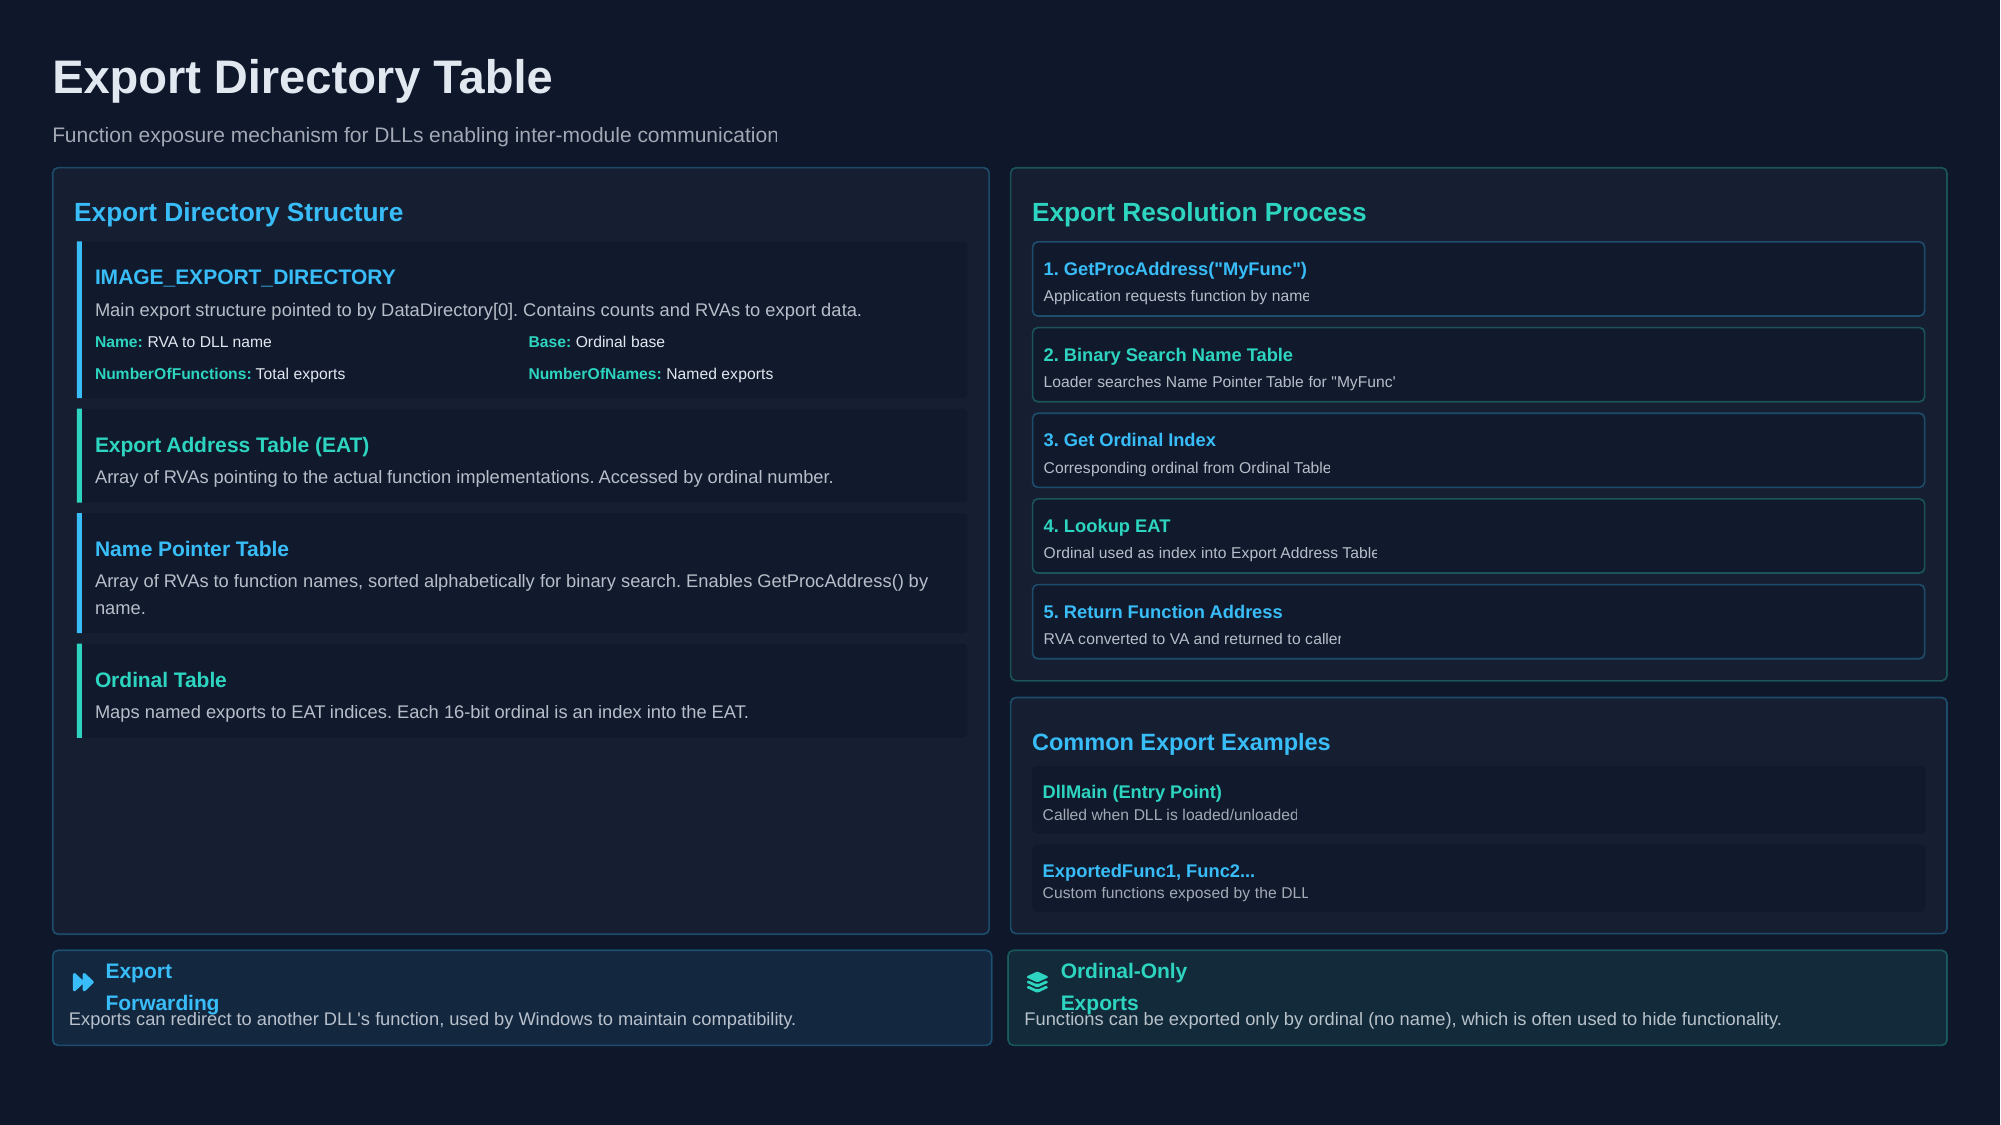

Export Directory Table
Function exposure mechanism for DLLs enabling inter-module communication

Export Directory Structure
Export Resolution Process

1. GetProcAddress("MyFunc")
IMAGE_EXPORT_DIRECTORY
Application requests function by name
Main export structure pointed to by DataDirectory[0]. Contains counts and RVAs to export data.

Name: RVA to DLL name
Base: Ordinal base
2. Binary Search Name Table
NumberOfFunctions: Total exports
NumberOfNames: Named exports
Loader searches Name Pointer Table for "MyFunc"

Export Address Table (EAT)
3. Get Ordinal Index
Corresponding ordinal from Ordinal Table
Array of RVAs pointing to the actual function implementations. Accessed by ordinal number.

4. Lookup EAT

Name Pointer Table
Ordinal used as index into Export Address Table
Array of RVAs to function names, sorted alphabetically for binary search. Enables GetProcAddress() by name.

5. Return Function Address
RVA converted to VA and returned to caller

Ordinal Table
Maps named exports to EAT indices. Each 16-bit ordinal is an index into the EAT.

Common Export Examples

DllMain (Entry Point)
Called when DLL is loaded/unloaded

ExportedFunc1, Func2...
Custom functions exposed by the DLL

Export Forwarding
Ordinal-Only Exports

Exports can redirect to another DLL's function, used by Windows to maintain compatibility.
Functions can be exported only by ordinal (no name), which is often used to hide functionality.